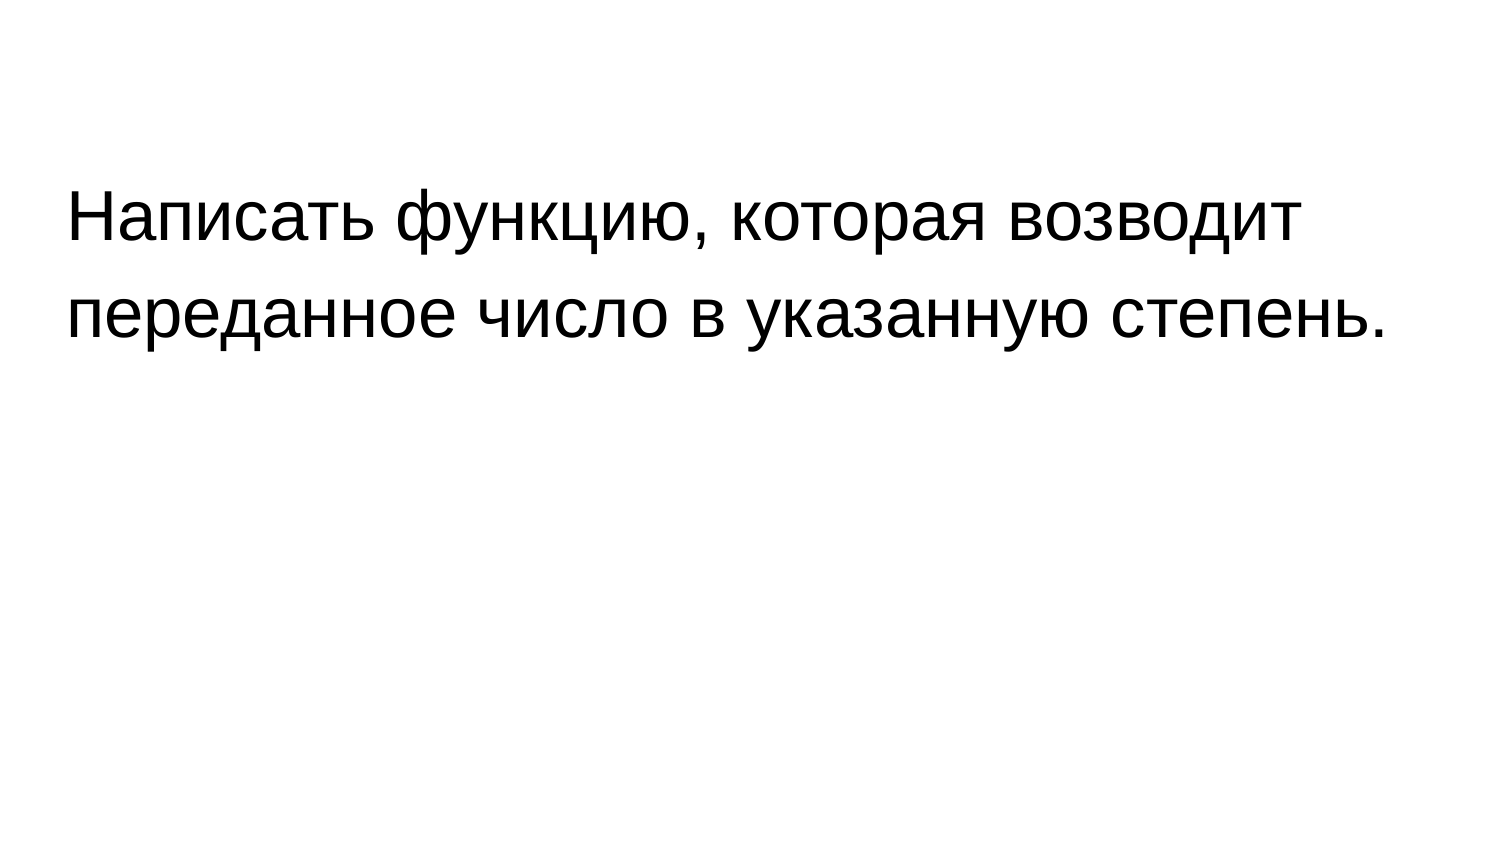

Написать функцию, которая возводит переданное число в указанную степень.